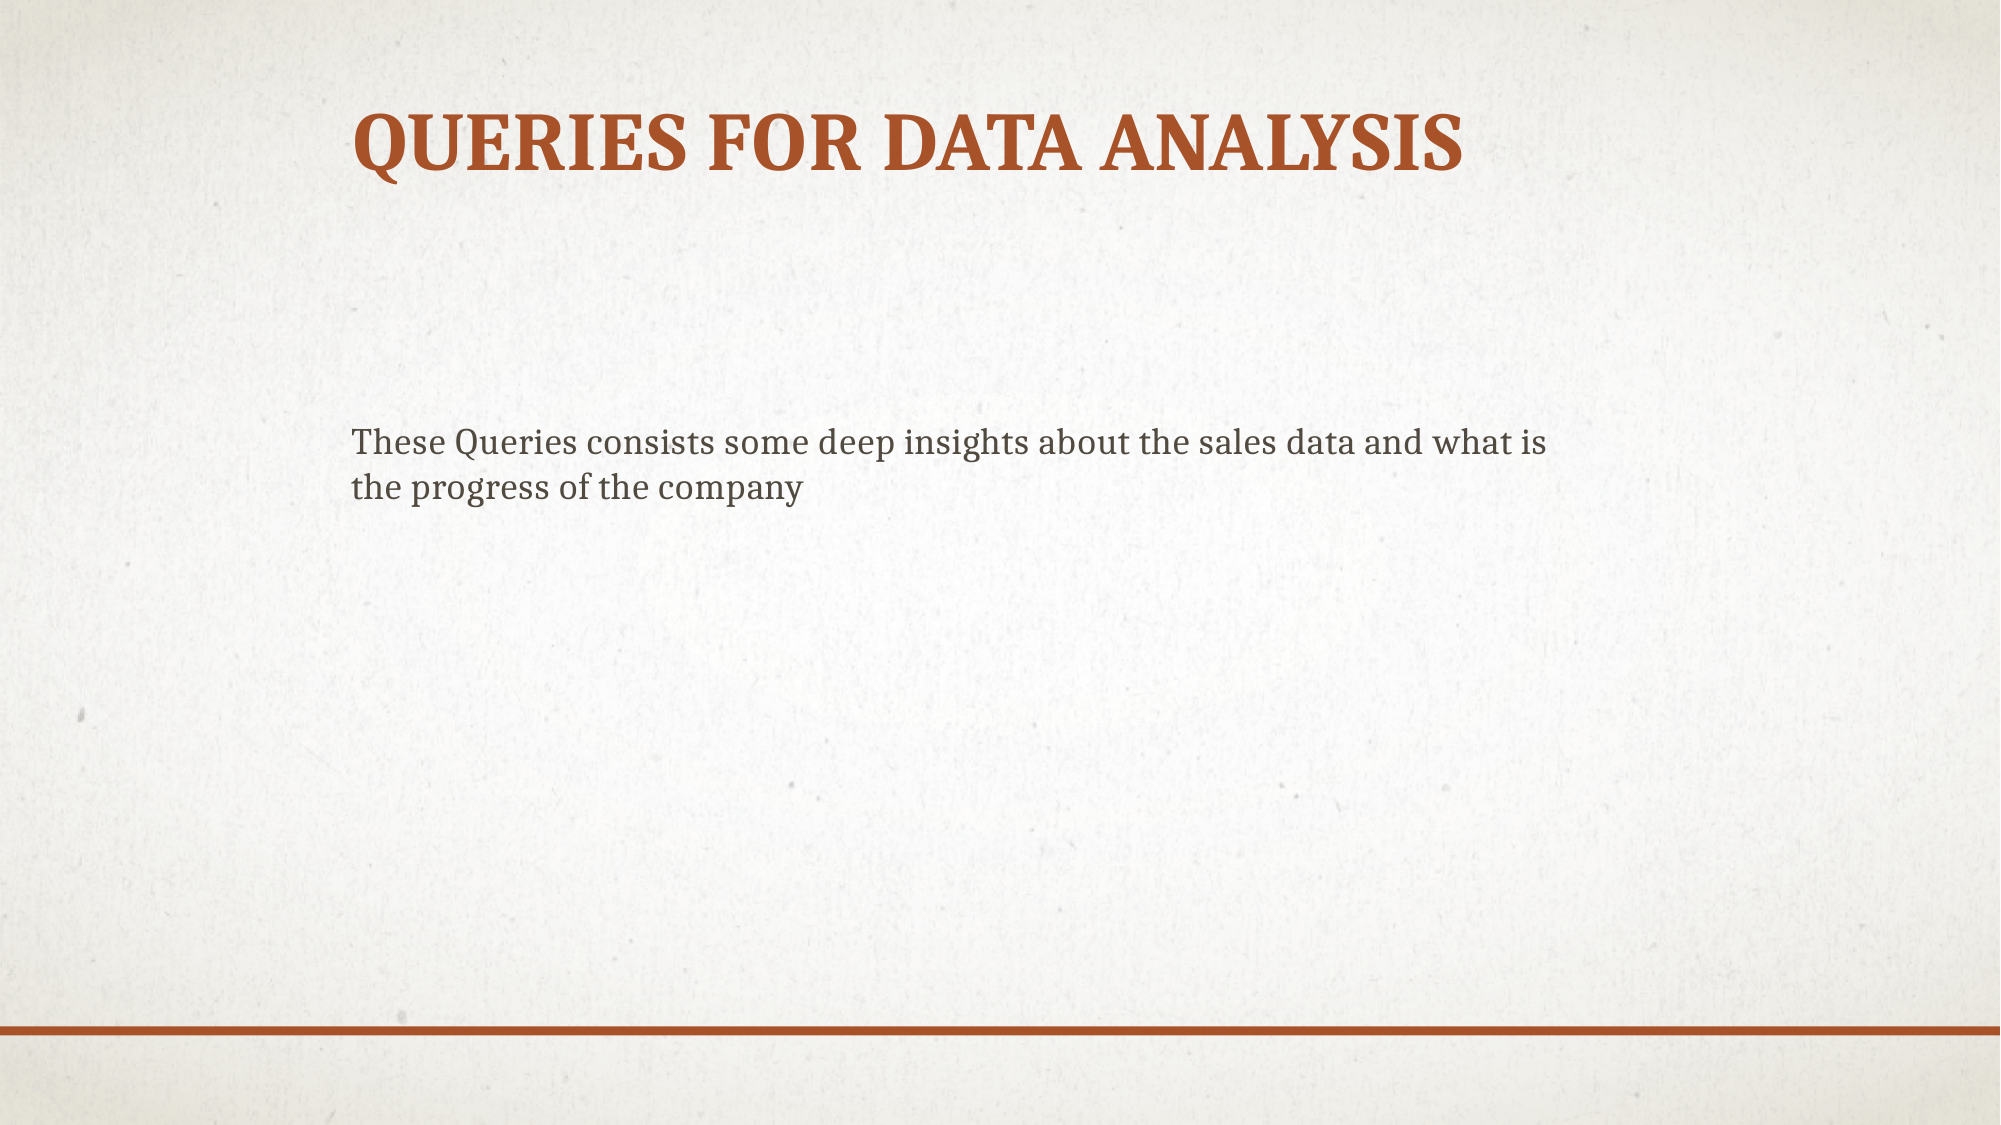

# Queries for data analysis
These Queries consists some deep insights about the sales data and what is the progress of the company